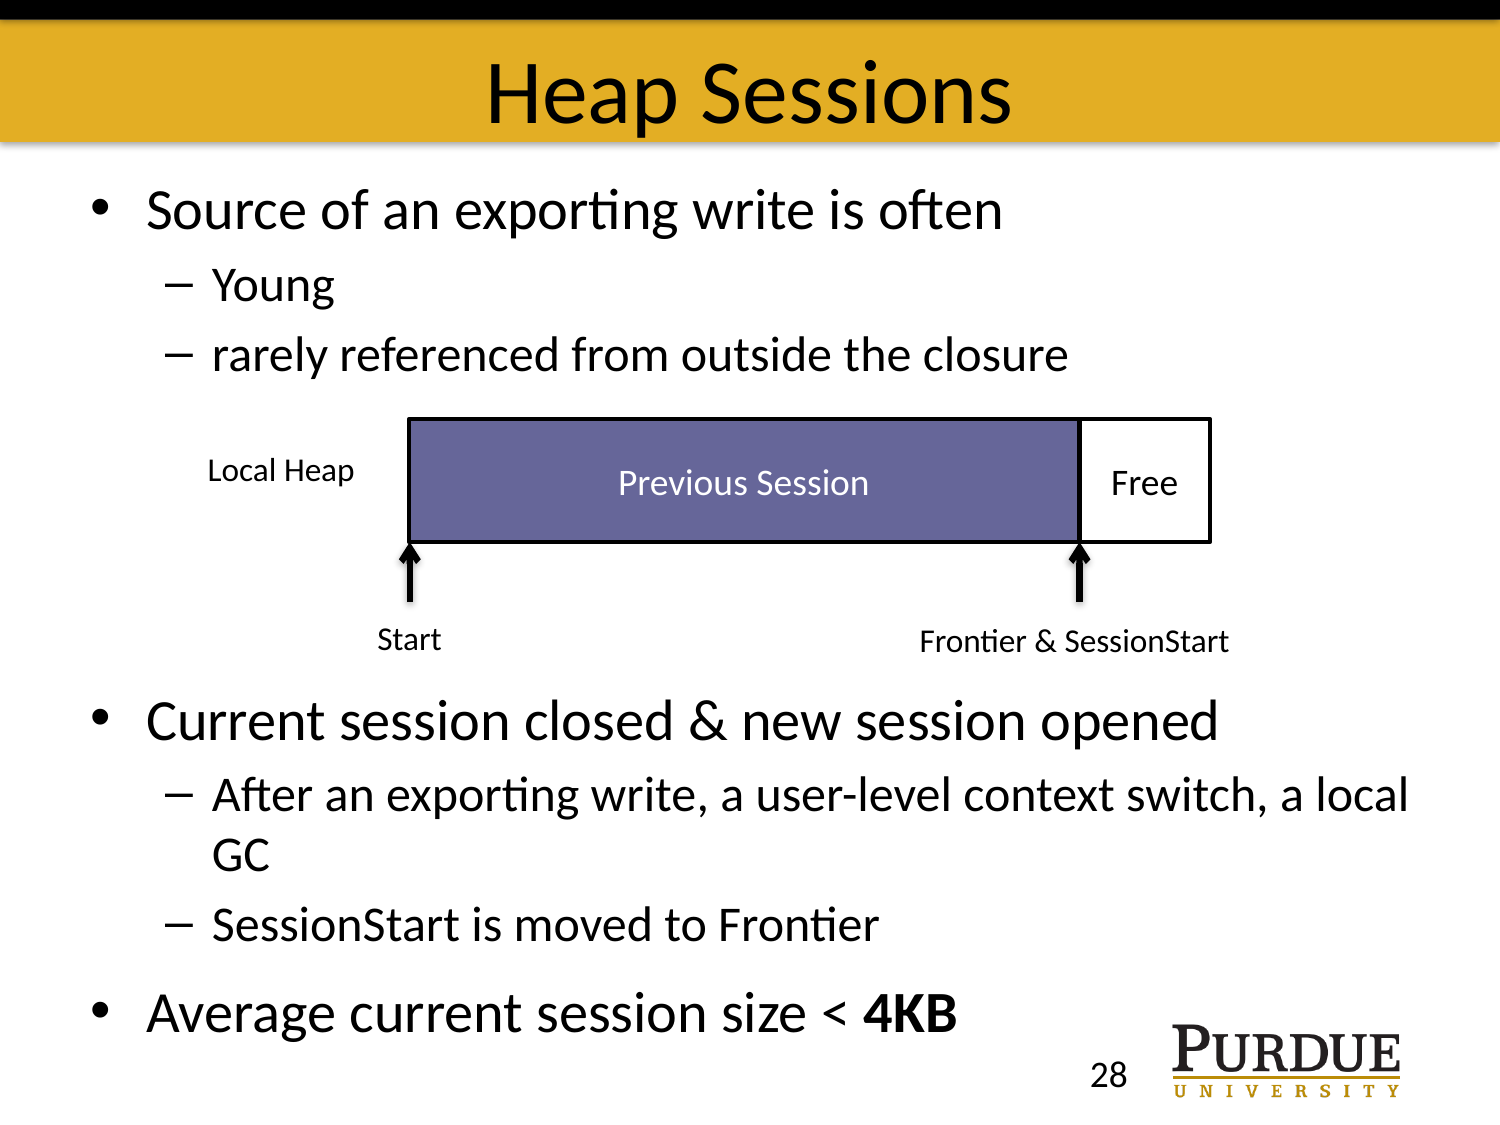

# Heap Sessions
Source of an exporting write is often
Young
rarely referenced from outside the closure
Previous Session
Free
Local Heap
Frontier & SessionStart
Start
Current session closed & new session opened
After an exporting write, a user-level context switch, a local GC
SessionStart is moved to Frontier
Average current session size < 4KB

28